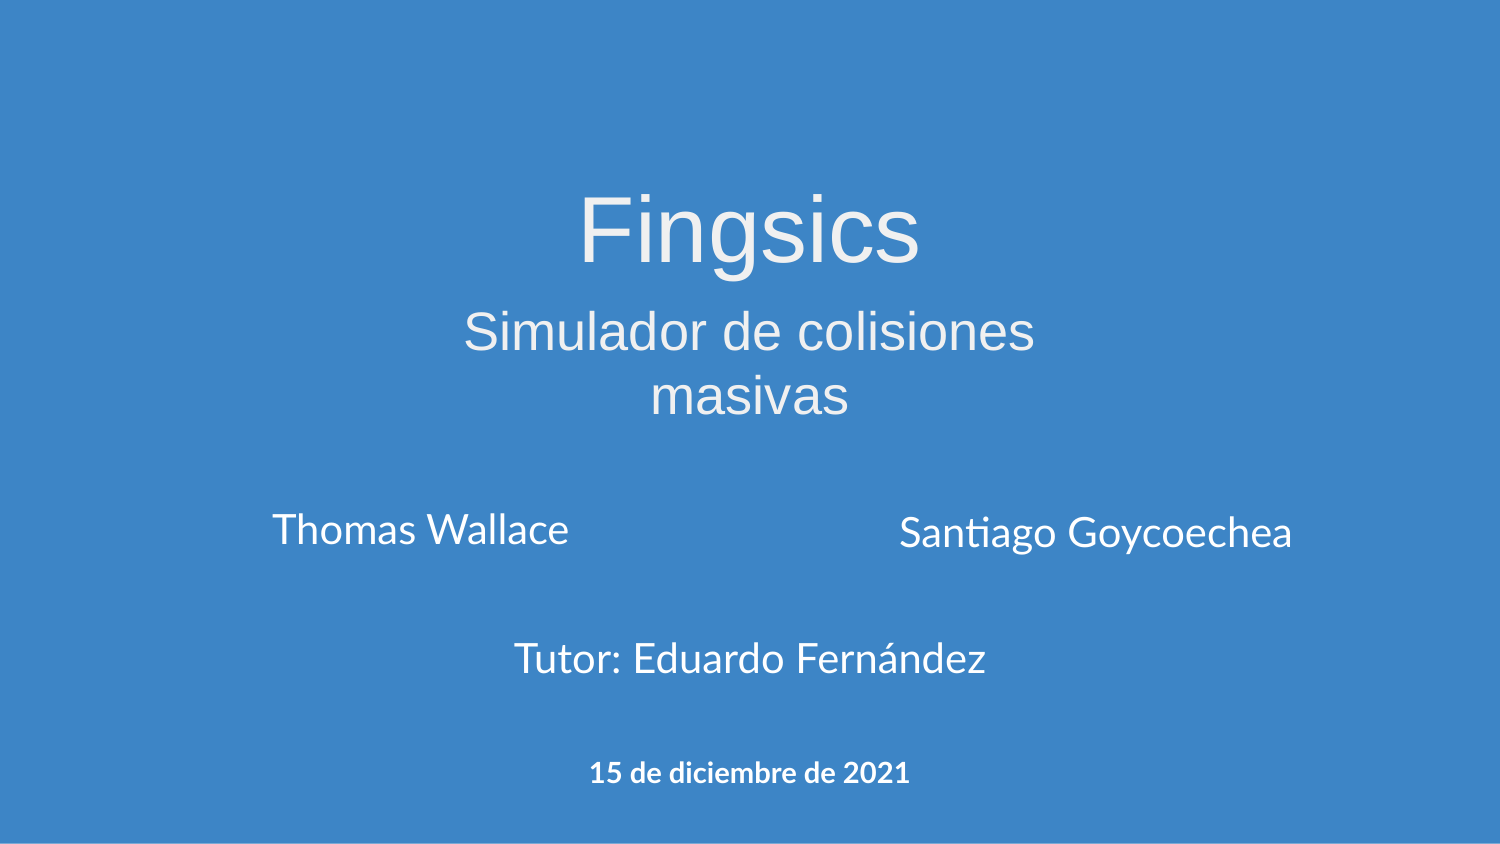

# Fingsics
Simulador de colisiones masivas
Thomas Wallace
Santiago Goycoechea
Tutor: Eduardo Fernández
15 de diciembre de 2021